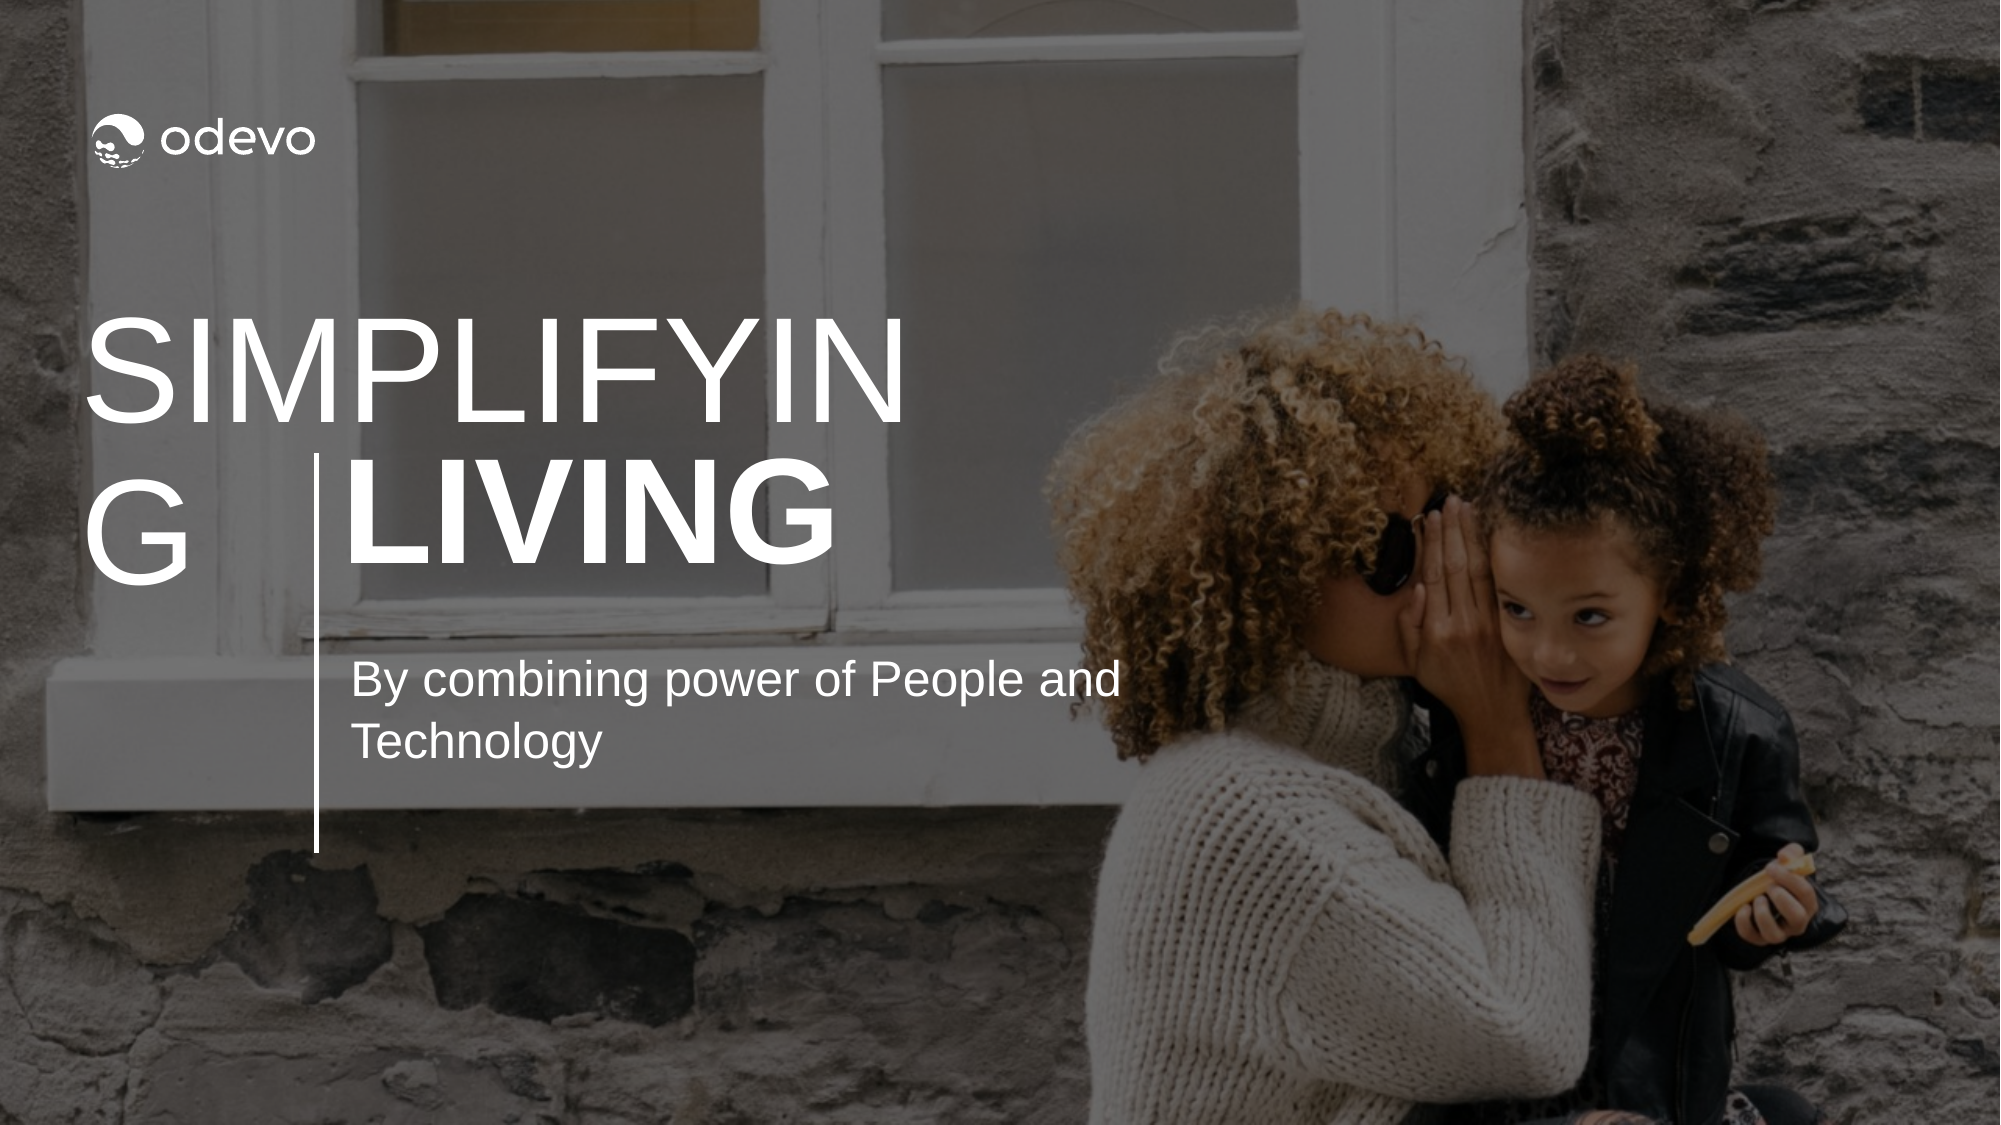

SIMPLIFYING
LIVING
By combining power of People and Technology